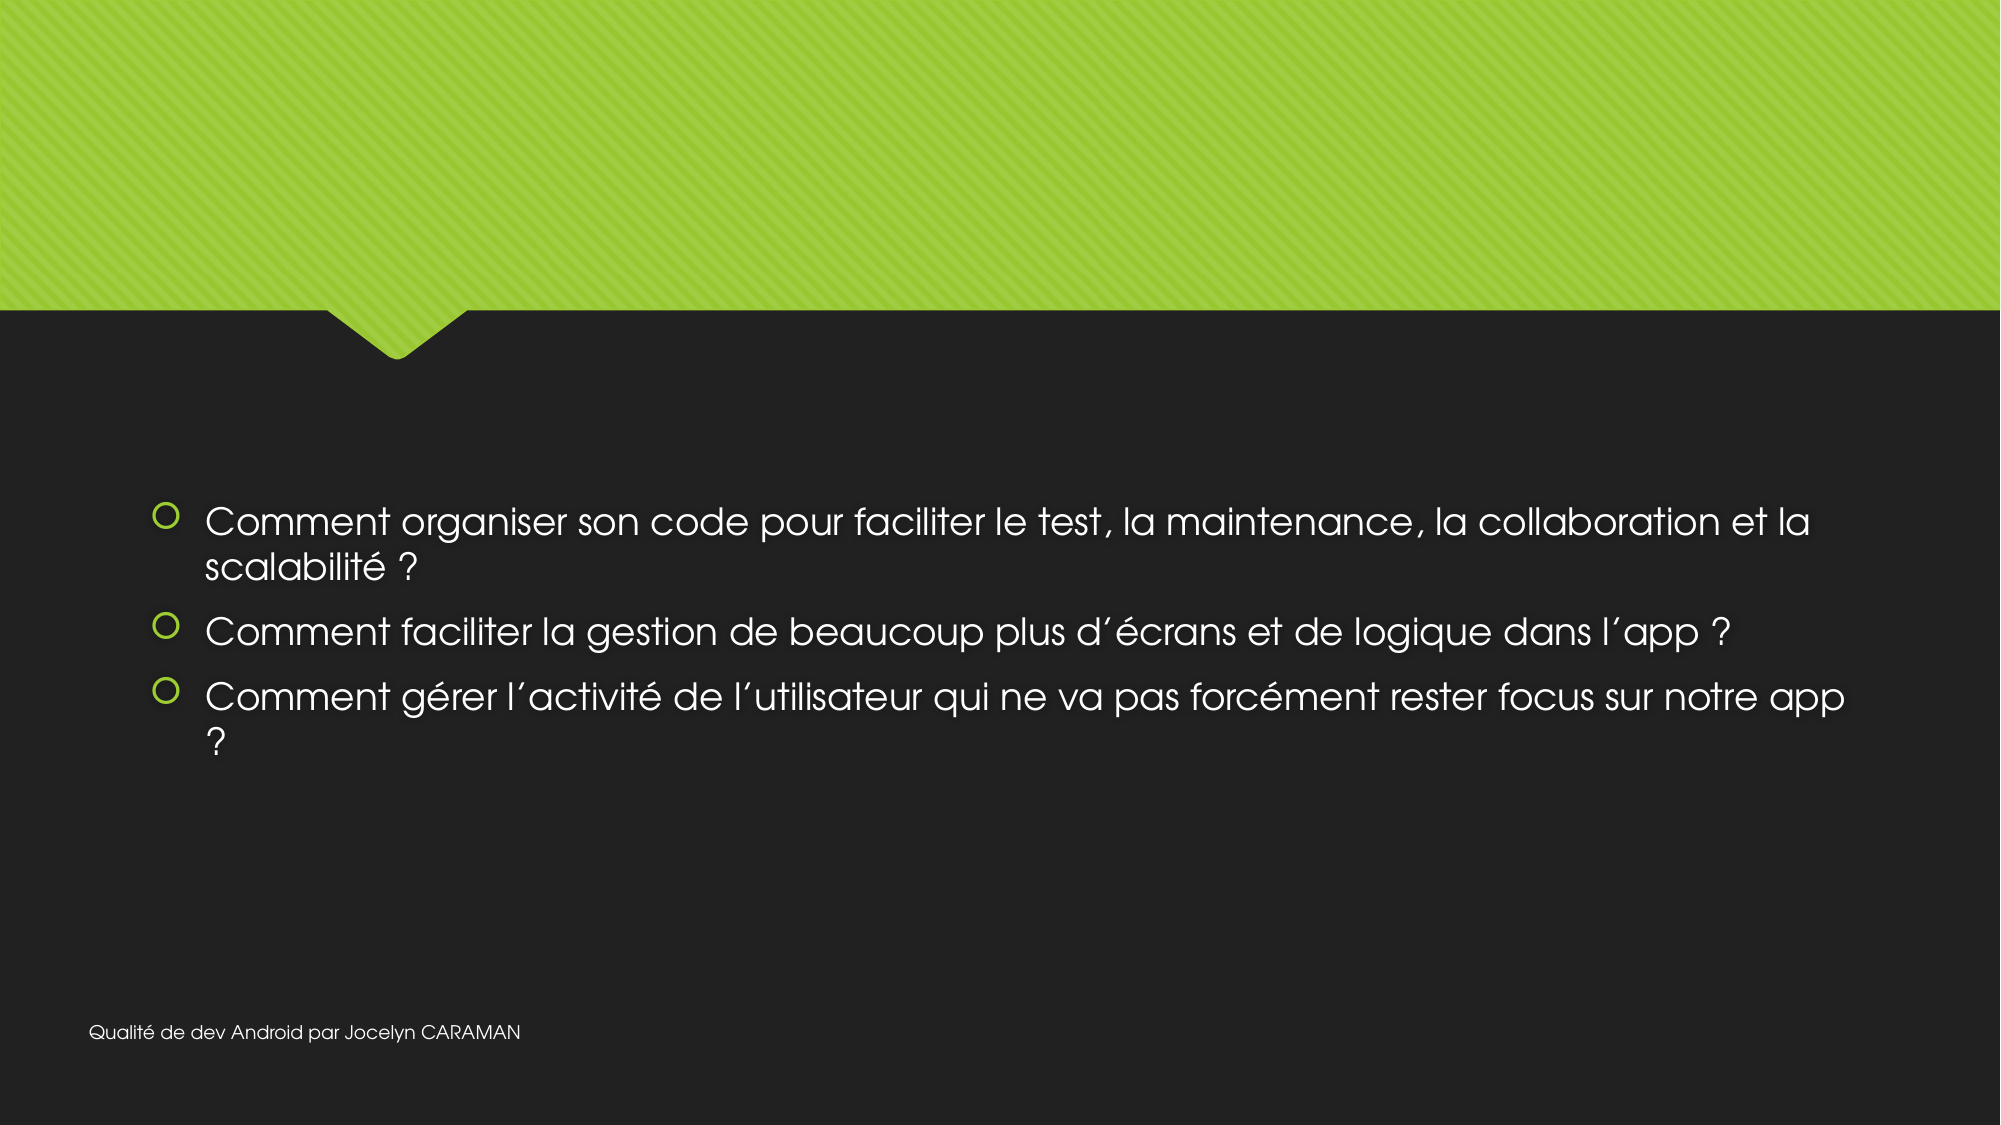

#
Comment organiser son code pour faciliter le test, la maintenance, la collaboration et la scalabilité ?
Comment faciliter la gestion de beaucoup plus d’écrans et de logique dans l’app ?
Comment gérer l’activité de l’utilisateur qui ne va pas forcément rester focus sur notre app ?

Qualité de dev Android par Jocelyn CARAMAN